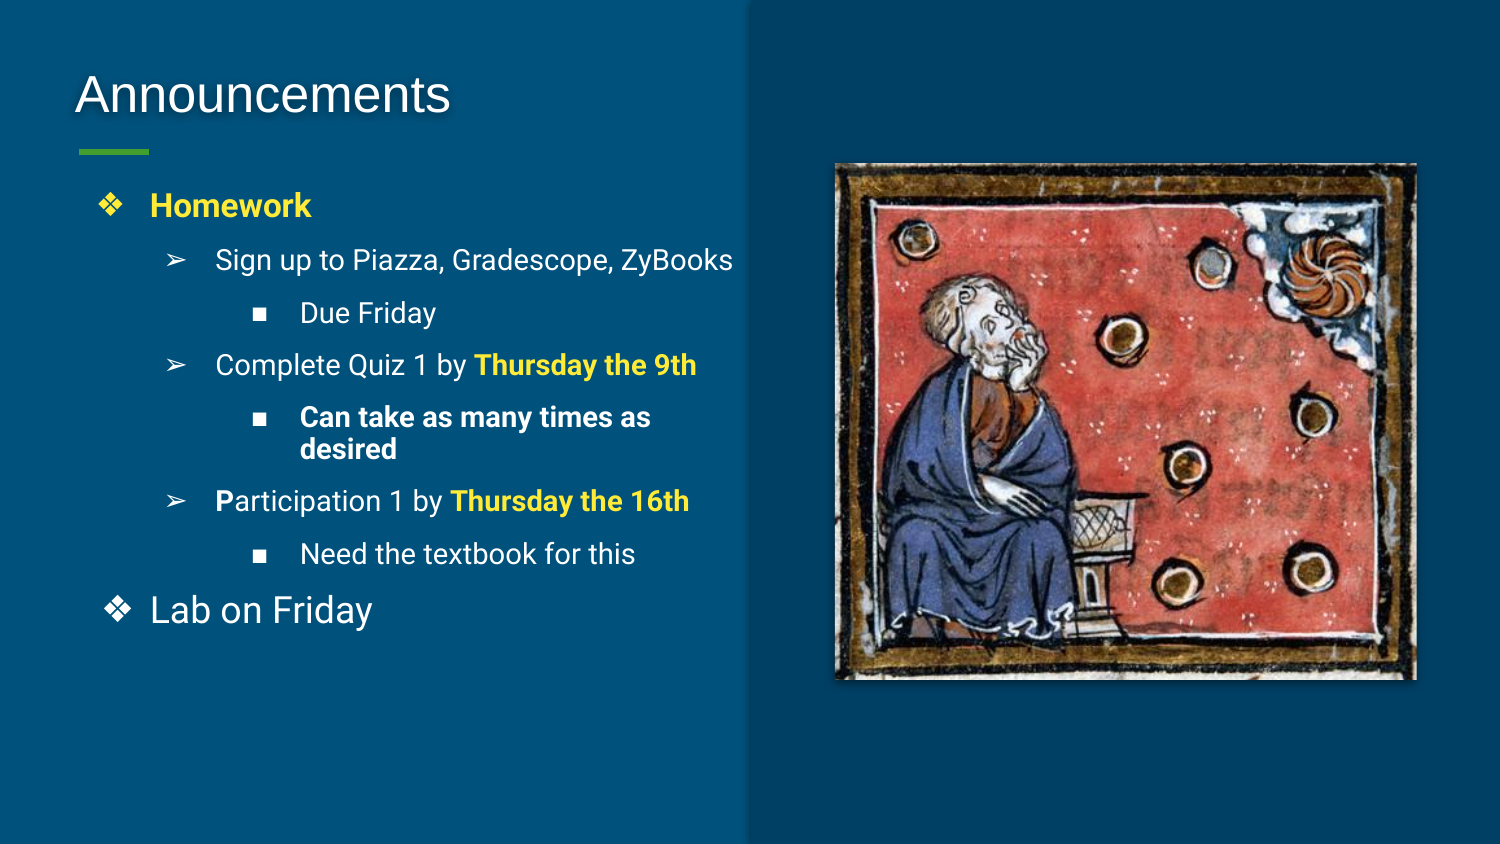

# Announcements
Homework
Sign up to Piazza, Gradescope, ZyBooks
Due Friday
Complete Quiz 1 by Thursday the 9th
Can take as many times as desired
Participation 1 by Thursday the 16th
Need the textbook for this
Lab on Friday